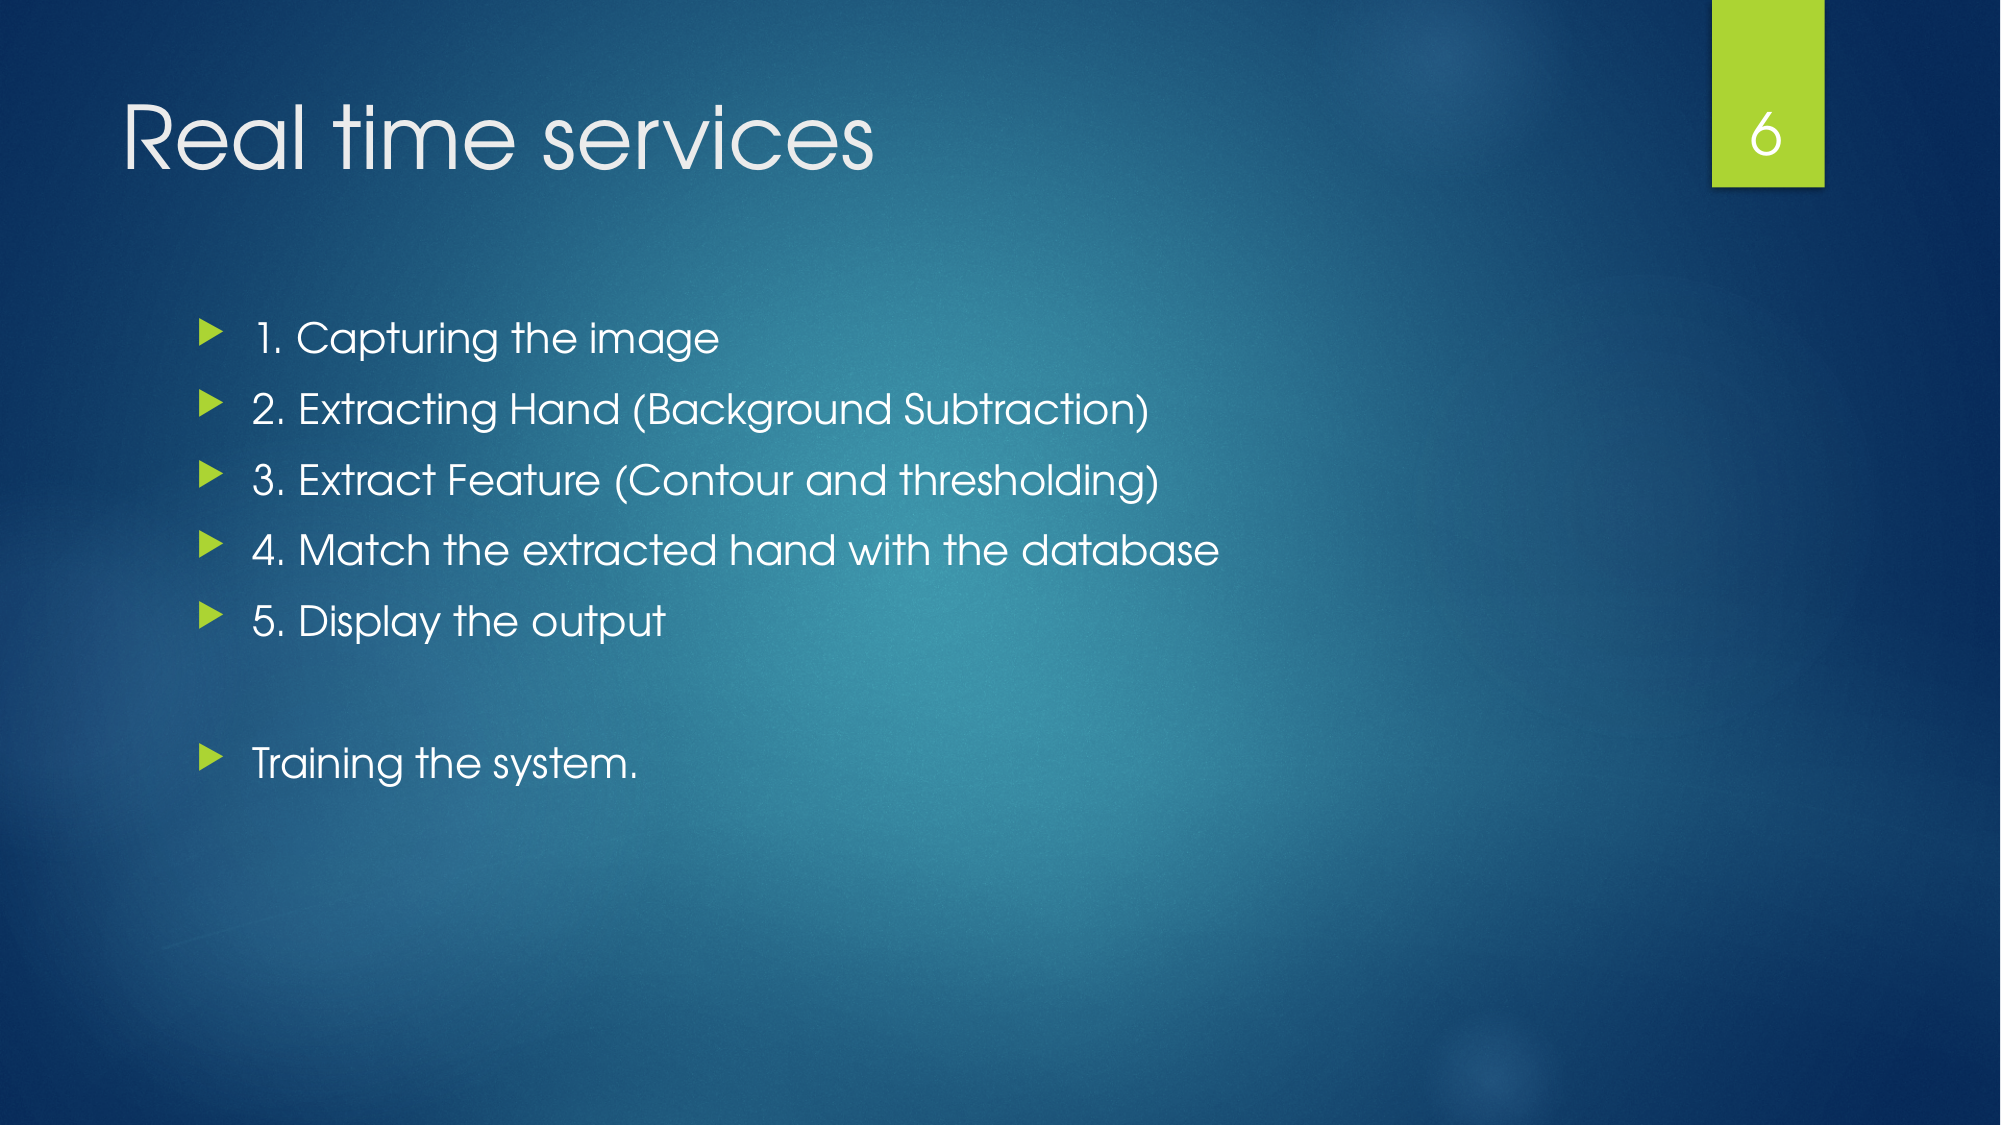

6
# Real time services
1. Capturing the image
2. Extracting Hand (Background Subtraction)
3. Extract Feature (Contour and thresholding)
4. Match the extracted hand with the database
5. Display the output

Training the system.